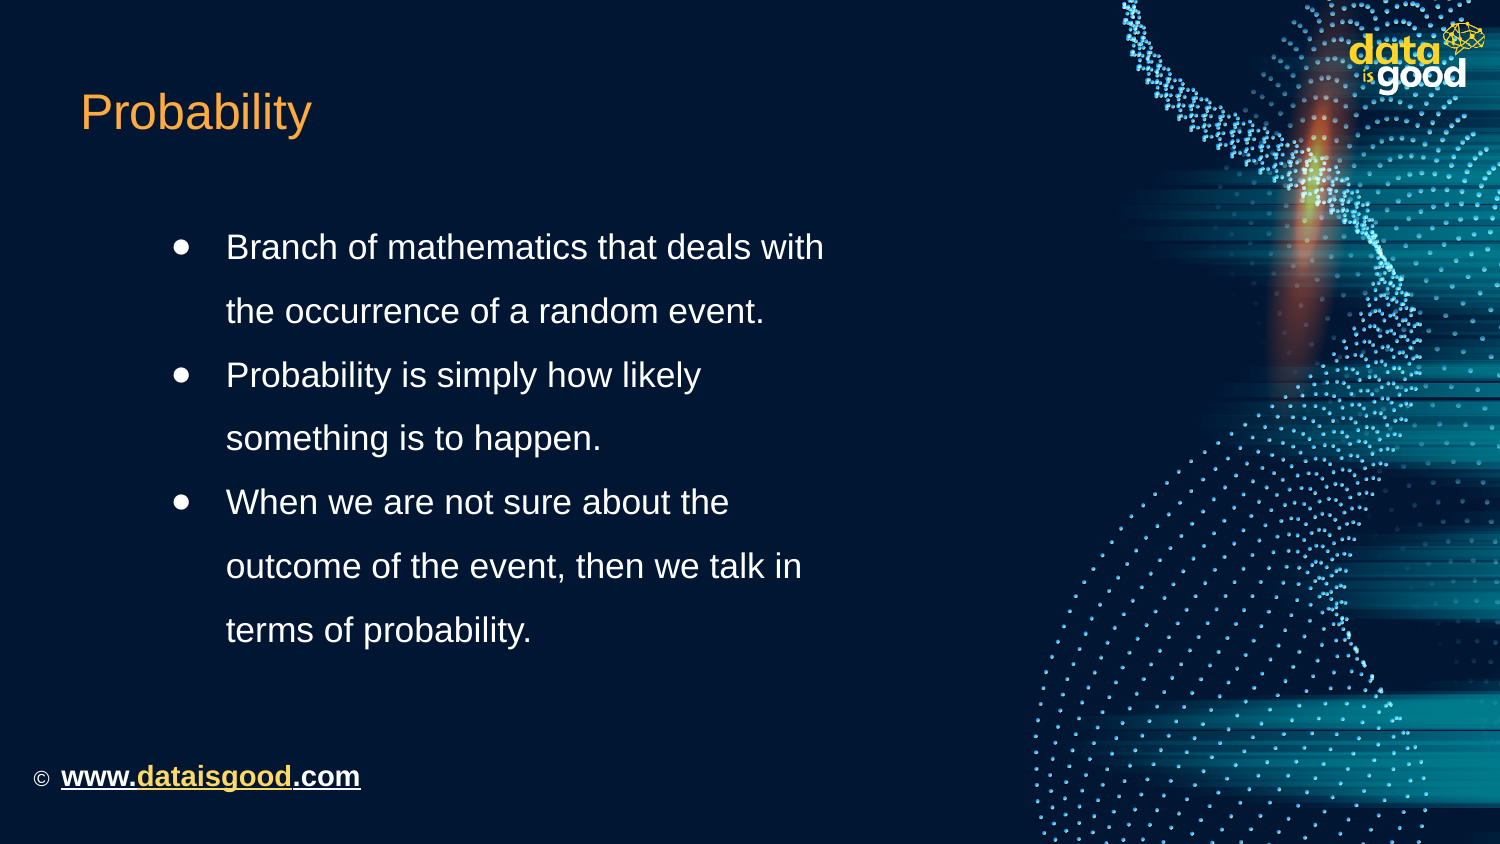

# Probability
Branch of mathematics that deals with the occurrence of a random event.
Probability is simply how likely something is to happen.
When we are not sure about the outcome of the event, then we talk in terms of probability.